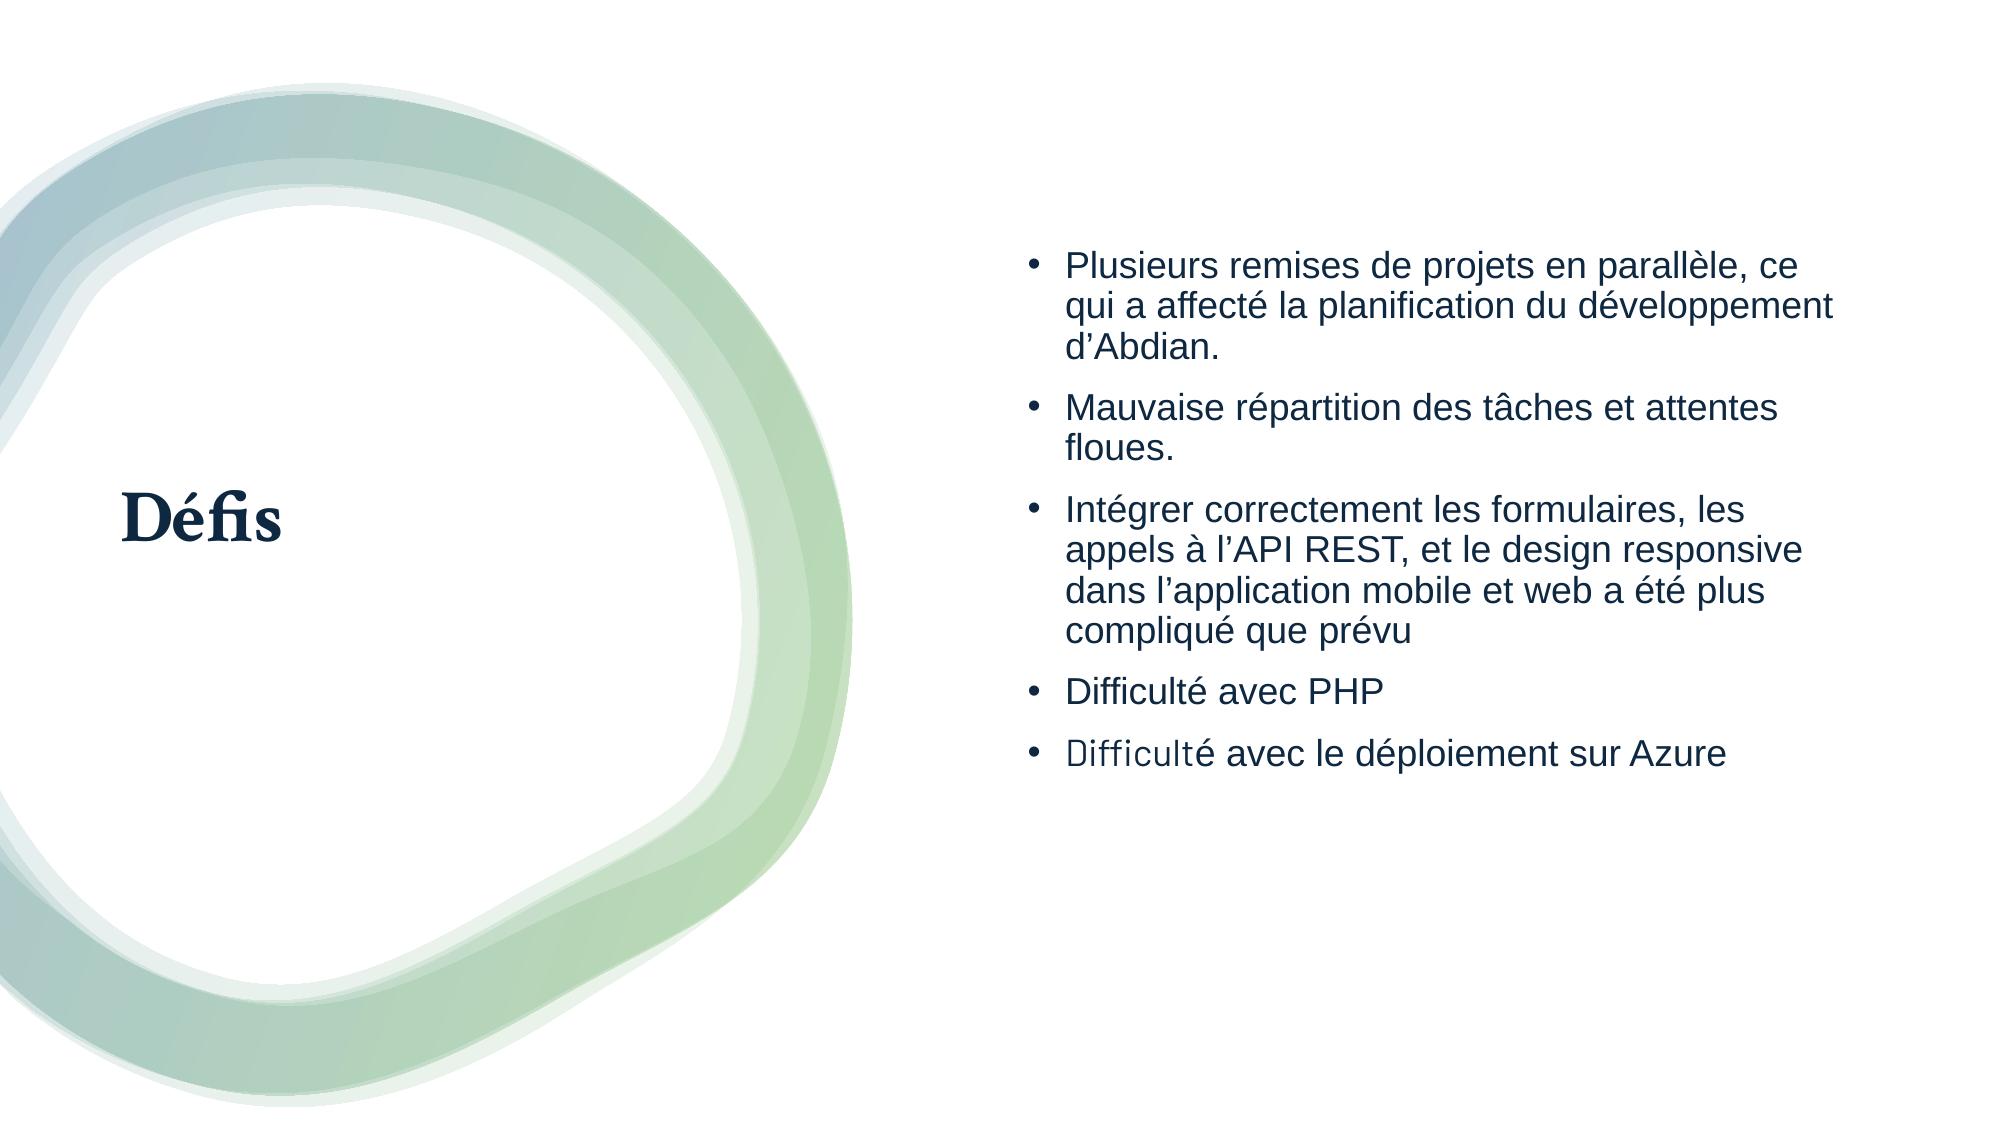

Plusieurs remises de projets en parallèle, ce qui a affecté la planification du développement d’Abdian.
Mauvaise répartition des tâches et attentes floues.
Intégrer correctement les formulaires, les appels à l’API REST, et le design responsive dans l’application mobile et web a été plus compliqué que prévu
Difficulté avec PHP
Difficulté avec le déploiement sur Azure

# Défis